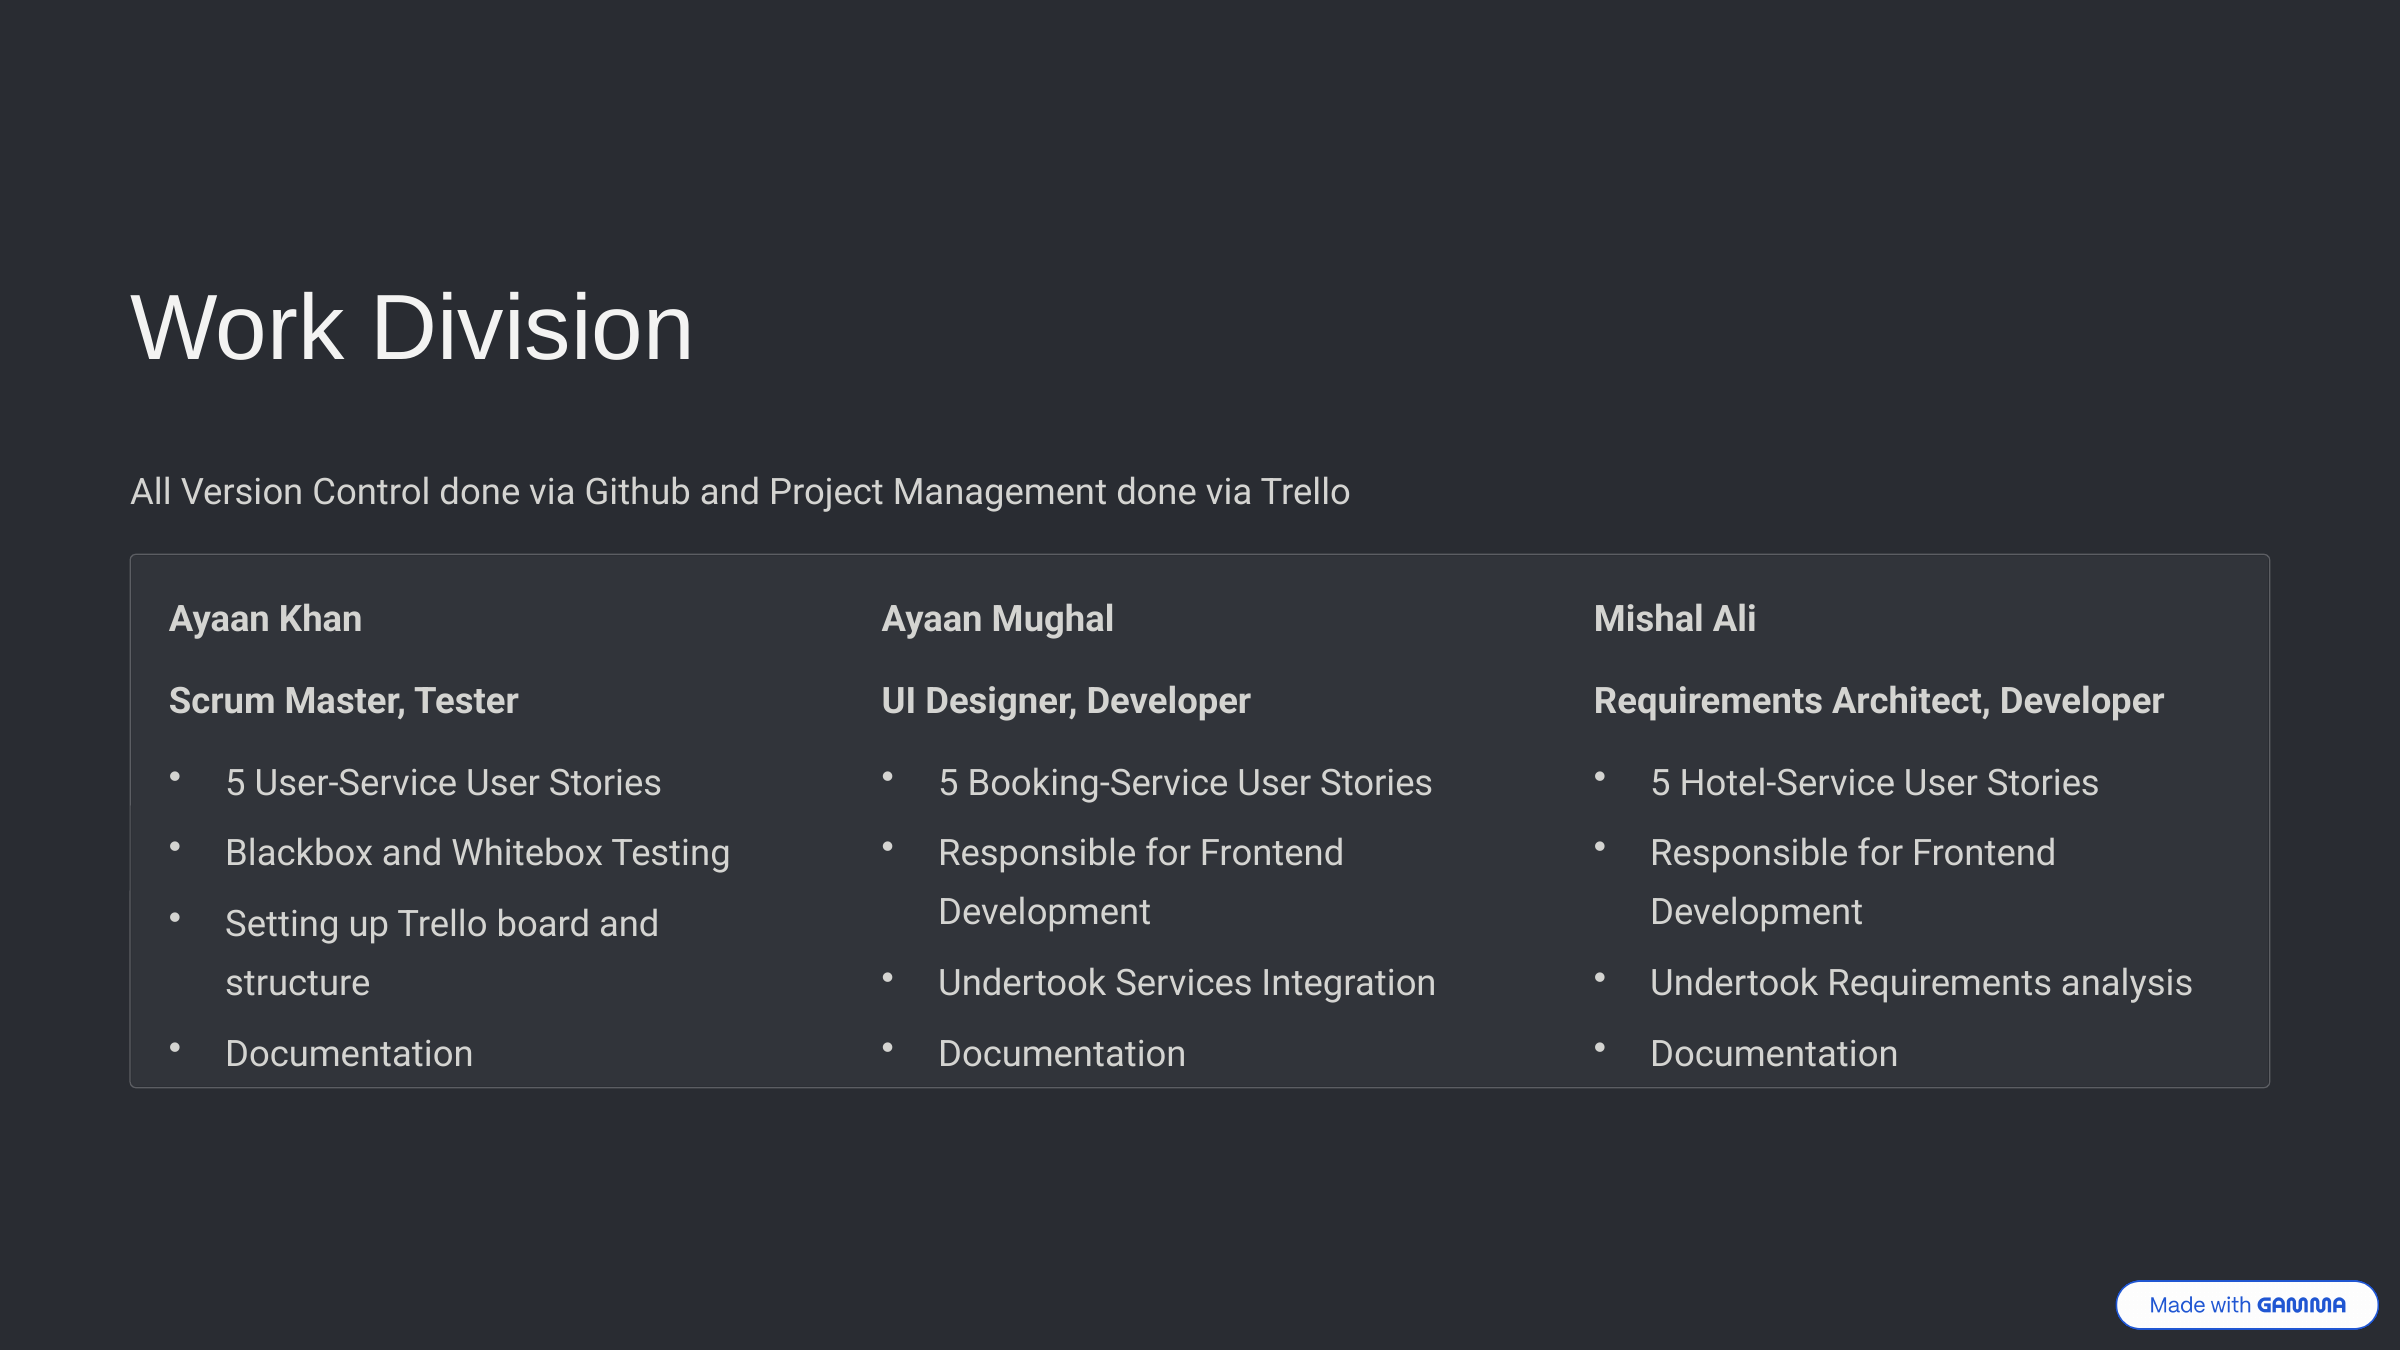

Work Division
All Version Control done via Github and Project Management done via Trello

Ayaan Khan
Ayaan Mughal
Mishal Ali
Scrum Master, Tester
UI Designer, Developer
Requirements Architect, Developer
5 User-Service User Stories
5 Booking-Service User Stories
5 Hotel-Service User Stories
Blackbox and Whitebox Testing
Responsible for Frontend Development
Responsible for Frontend Development
Setting up Trello board and structure
Undertook Services Integration
Undertook Requirements analysis
Documentation
Documentation
Documentation